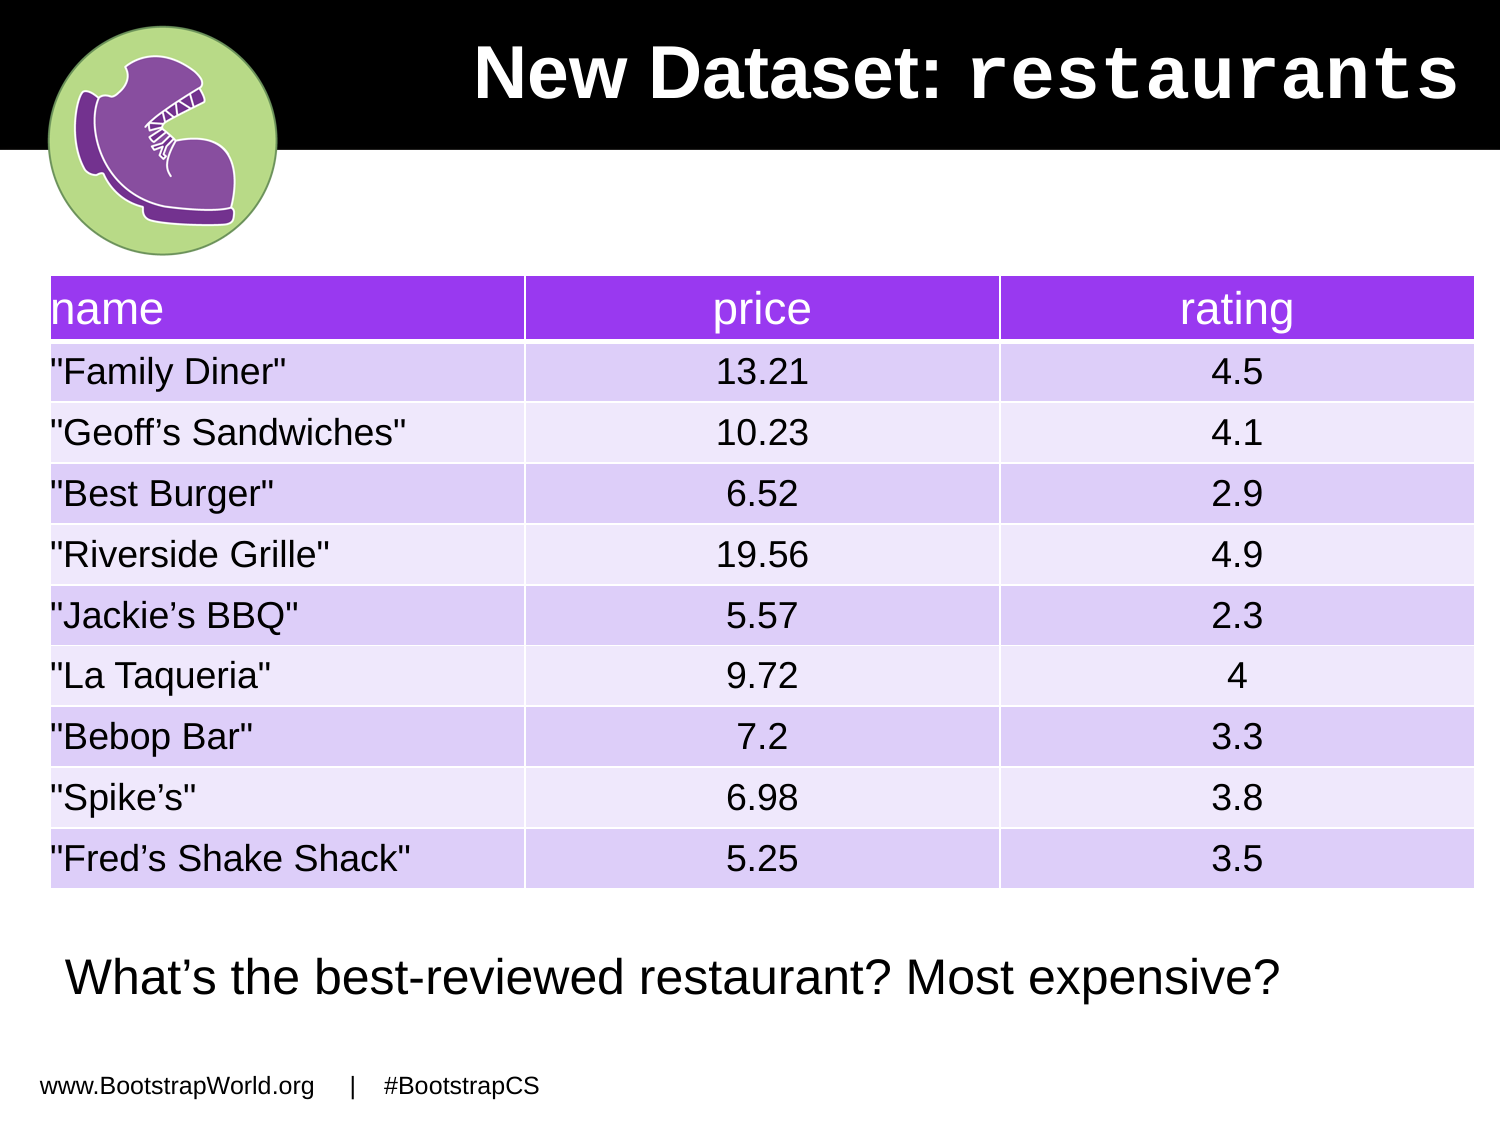

# New Dataset: restaurants
| name | price | rating |
| --- | --- | --- |
| "Family Diner" | 13.21 | 4.5 |
| "Geoff’s Sandwiches" | 10.23 | 4.1 |
| "Best Burger" | 6.52 | 2.9 |
| "Riverside Grille" | 19.56 | 4.9 |
| "Jackie’s BBQ" | 5.57 | 2.3 |
| "La Taqueria" | 9.72 | 4 |
| "Bebop Bar" | 7.2 | 3.3 |
| "Spike’s" | 6.98 | 3.8 |
| "Fred’s Shake Shack" | 5.25 | 3.5 |
What’s the best-reviewed restaurant? Most expensive?
www.BootstrapWorld.org     |    #BootstrapCS